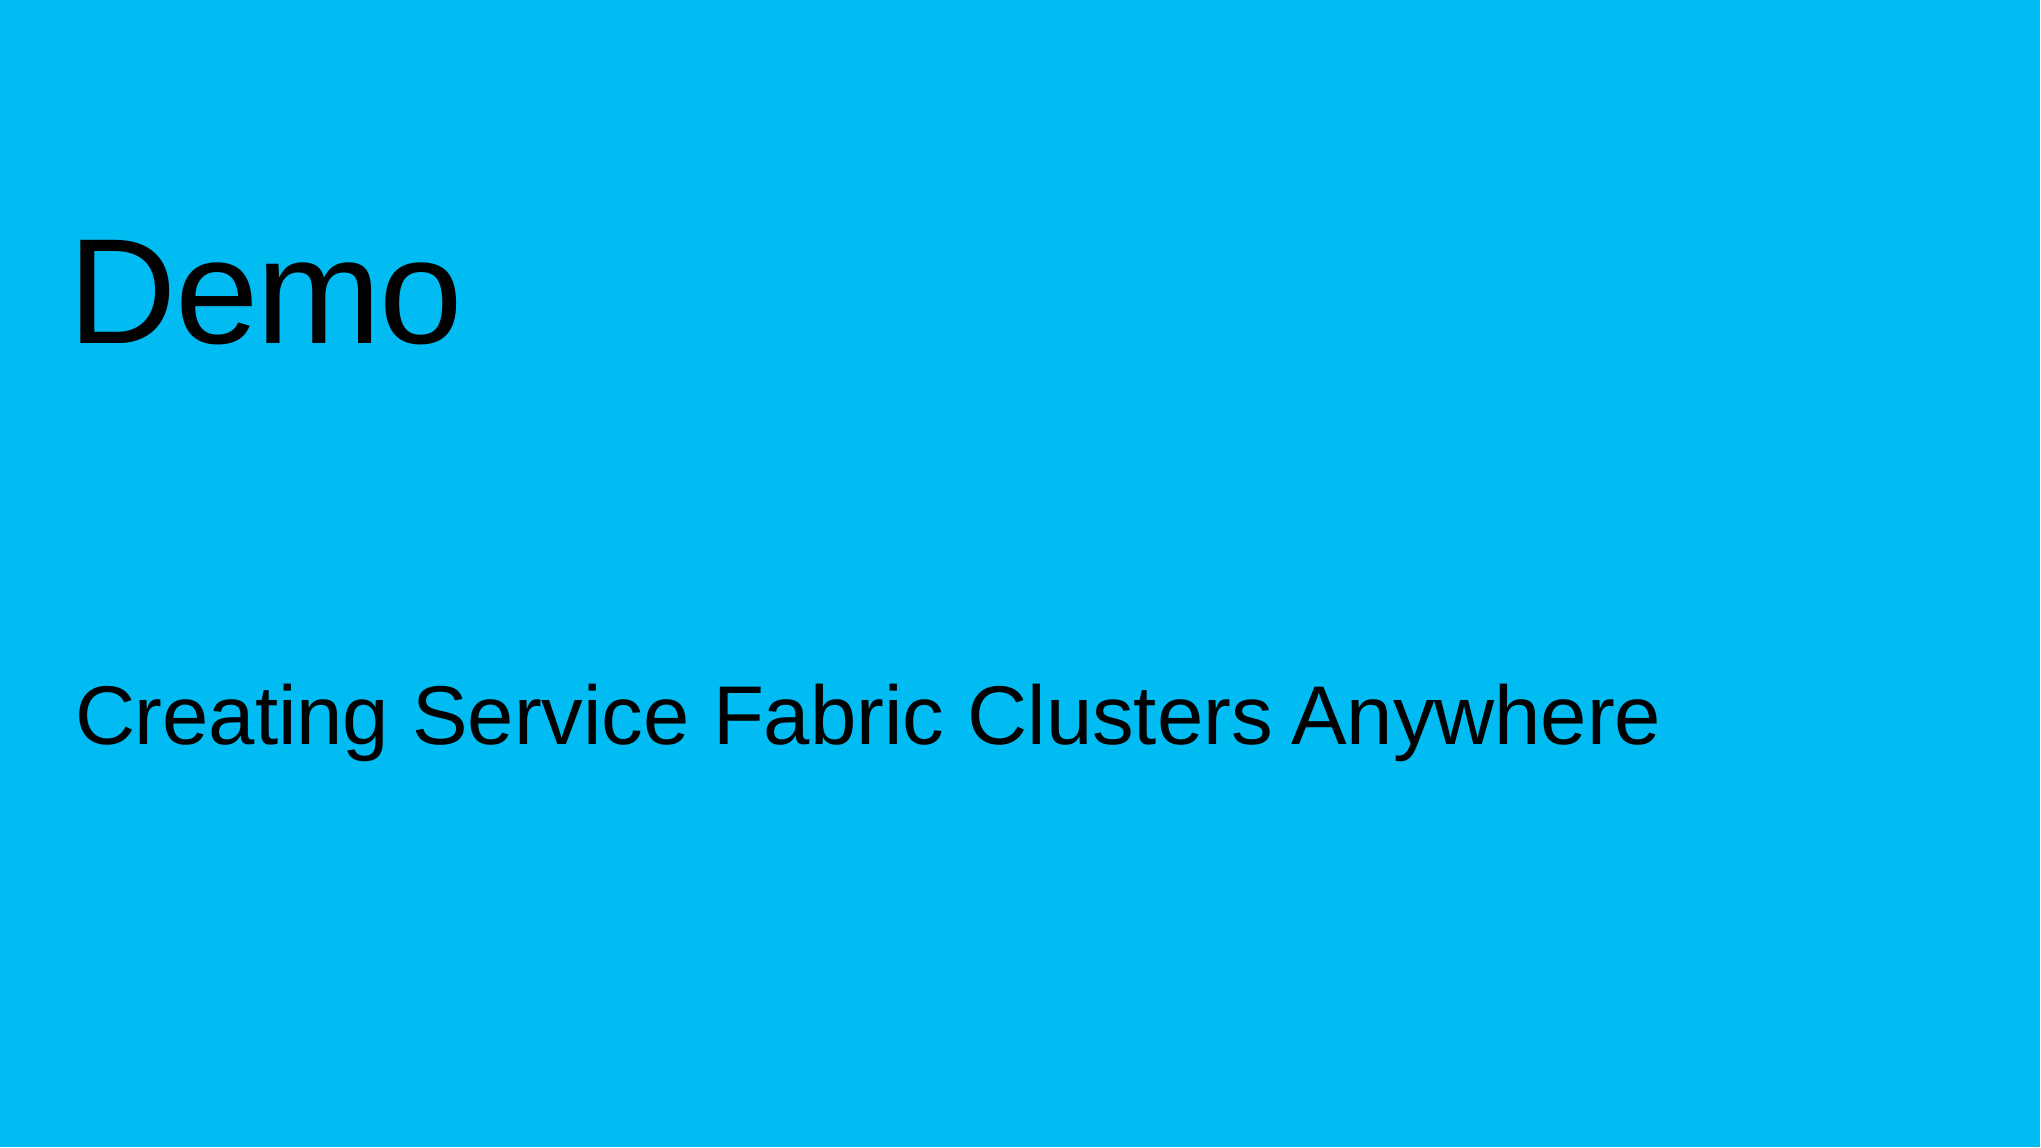

# Demo
Creating Service Fabric Clusters Anywhere